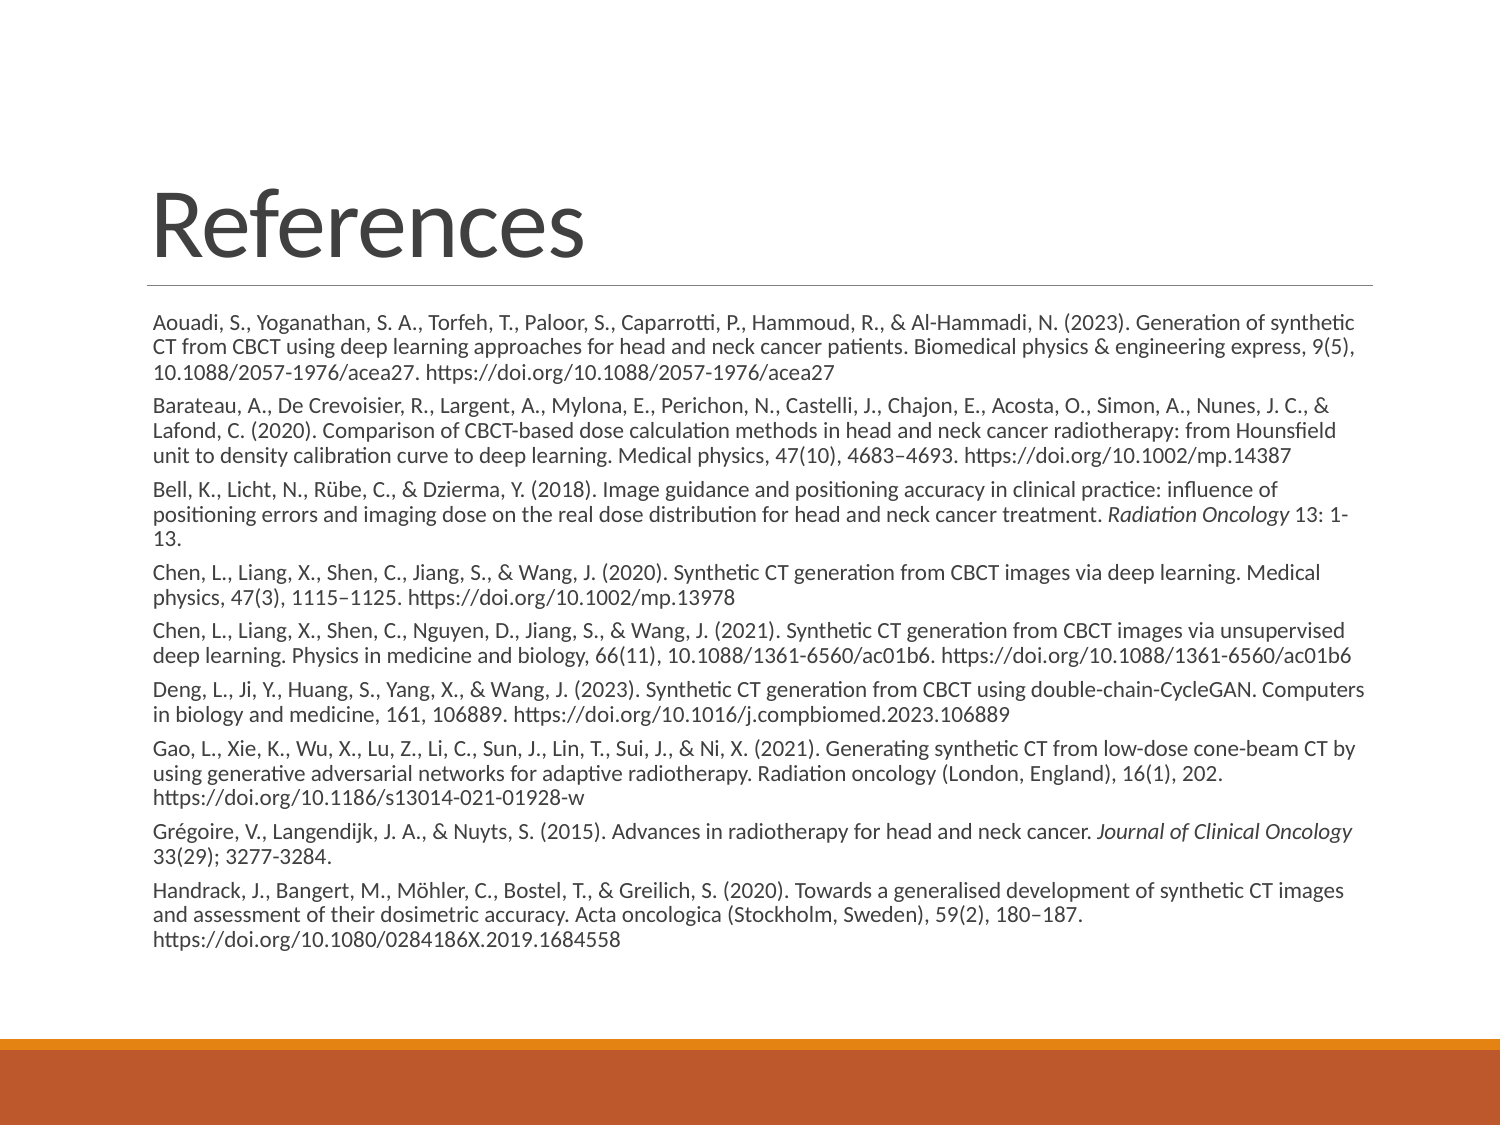

# References
Aouadi, S., Yoganathan, S. A., Torfeh, T., Paloor, S., Caparrotti, P., Hammoud, R., & Al-Hammadi, N. (2023). Generation of synthetic CT from CBCT using deep learning approaches for head and neck cancer patients. Biomedical physics & engineering express, 9(5), 10.1088/2057-1976/acea27. https://doi.org/10.1088/2057-1976/acea27
Barateau, A., De Crevoisier, R., Largent, A., Mylona, E., Perichon, N., Castelli, J., Chajon, E., Acosta, O., Simon, A., Nunes, J. C., & Lafond, C. (2020). Comparison of CBCT-based dose calculation methods in head and neck cancer radiotherapy: from Hounsfield unit to density calibration curve to deep learning. Medical physics, 47(10), 4683–4693. https://doi.org/10.1002/mp.14387
Bell, K., Licht, N., Rübe, C., & Dzierma, Y. (2018). Image guidance and positioning accuracy in clinical practice: influence of positioning errors and imaging dose on the real dose distribution for head and neck cancer treatment. Radiation Oncology 13: 1-13.
Chen, L., Liang, X., Shen, C., Jiang, S., & Wang, J. (2020). Synthetic CT generation from CBCT images via deep learning. Medical physics, 47(3), 1115–1125. https://doi.org/10.1002/mp.13978
Chen, L., Liang, X., Shen, C., Nguyen, D., Jiang, S., & Wang, J. (2021). Synthetic CT generation from CBCT images via unsupervised deep learning. Physics in medicine and biology, 66(11), 10.1088/1361-6560/ac01b6. https://doi.org/10.1088/1361-6560/ac01b6
Deng, L., Ji, Y., Huang, S., Yang, X., & Wang, J. (2023). Synthetic CT generation from CBCT using double-chain-CycleGAN. Computers in biology and medicine, 161, 106889. https://doi.org/10.1016/j.compbiomed.2023.106889
Gao, L., Xie, K., Wu, X., Lu, Z., Li, C., Sun, J., Lin, T., Sui, J., & Ni, X. (2021). Generating synthetic CT from low-dose cone-beam CT by using generative adversarial networks for adaptive radiotherapy. Radiation oncology (London, England), 16(1), 202. https://doi.org/10.1186/s13014-021-01928-w
Grégoire, V., Langendijk, J. A., & Nuyts, S. (2015). Advances in radiotherapy for head and neck cancer. Journal of Clinical Oncology 33(29); 3277-3284.
Handrack, J., Bangert, M., Möhler, C., Bostel, T., & Greilich, S. (2020). Towards a generalised development of synthetic CT images and assessment of their dosimetric accuracy. Acta oncologica (Stockholm, Sweden), 59(2), 180–187. https://doi.org/10.1080/0284186X.2019.1684558